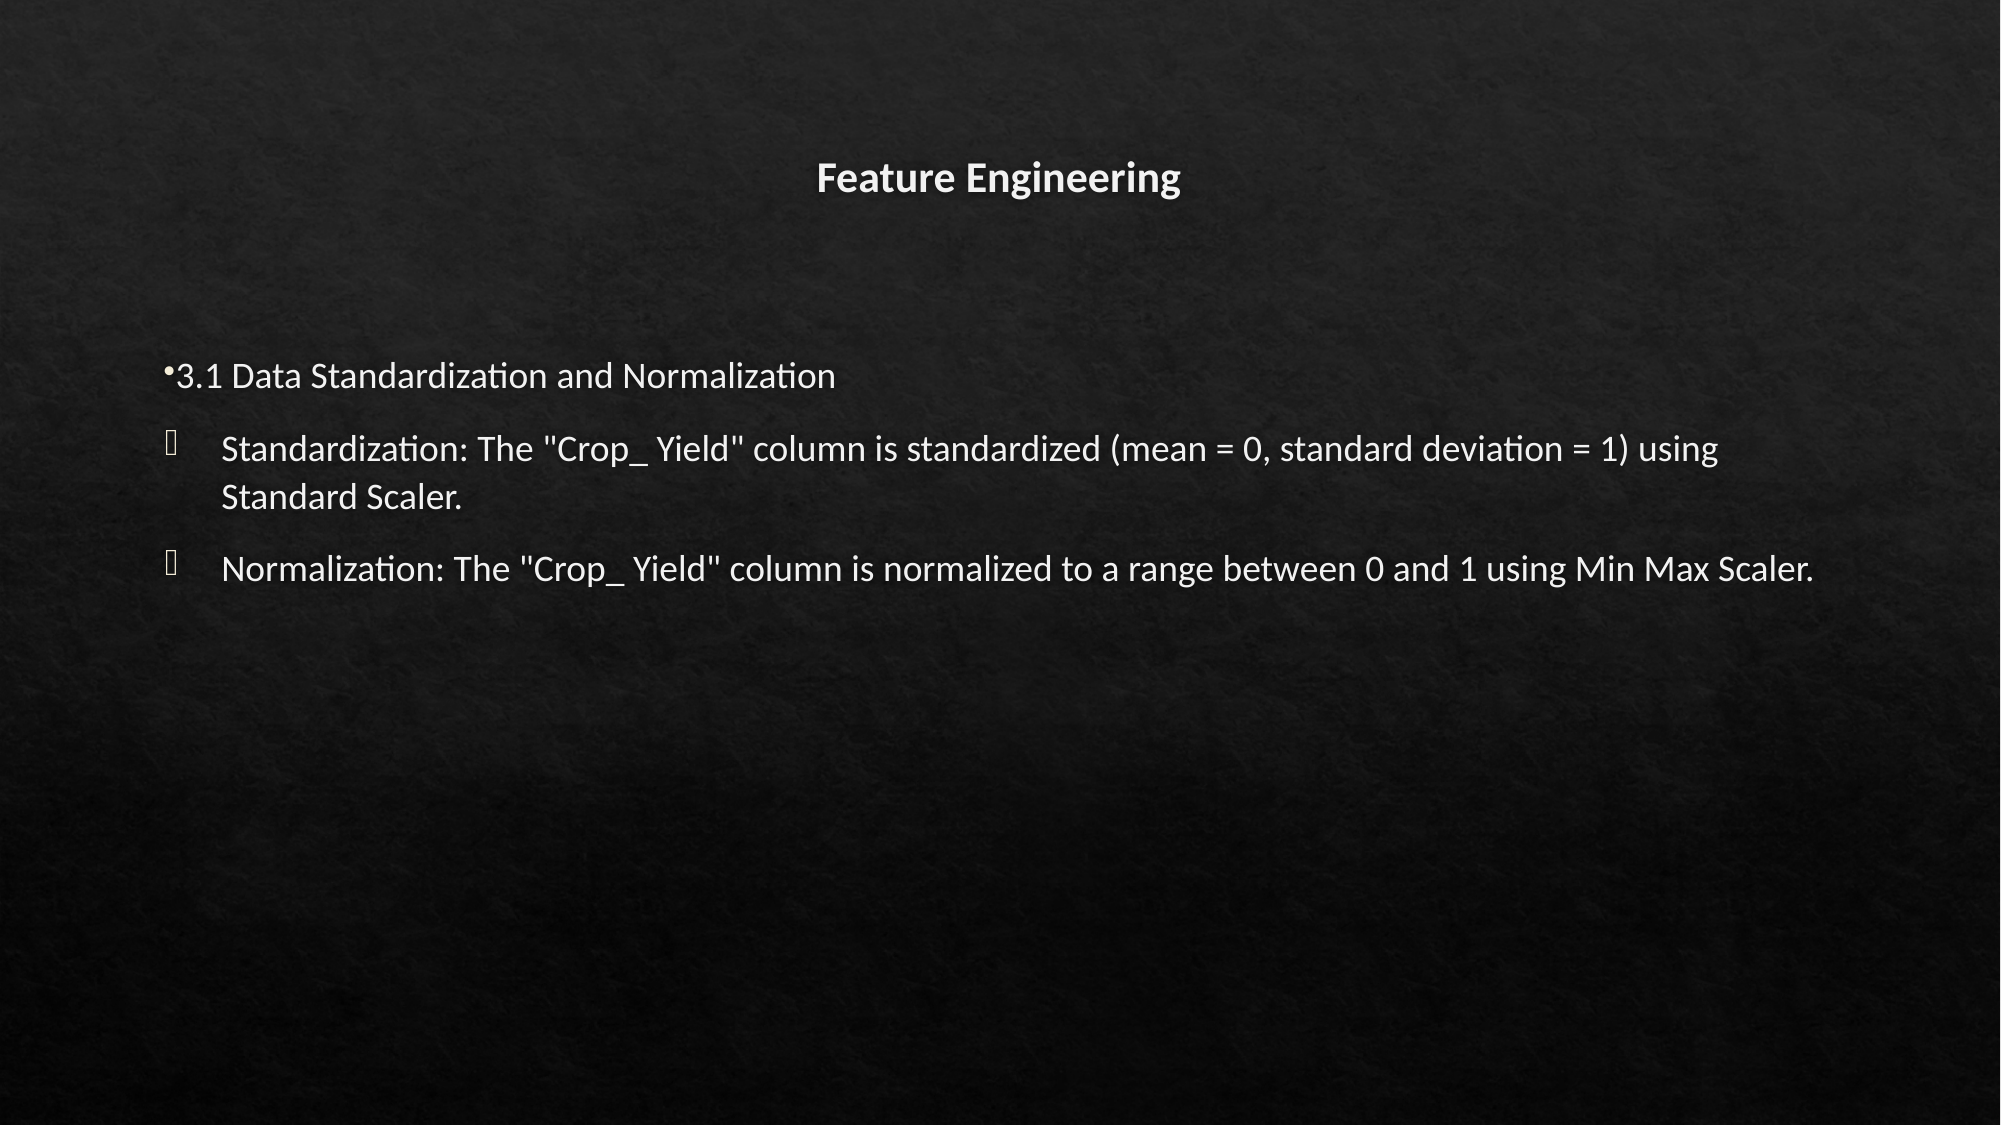

# Feature Engineering
3.1 Data Standardization and Normalization
Standardization: The "Crop_ Yield" column is standardized (mean = 0, standard deviation = 1) using Standard Scaler.
Normalization: The "Crop_ Yield" column is normalized to a range between 0 and 1 using Min Max Scaler.